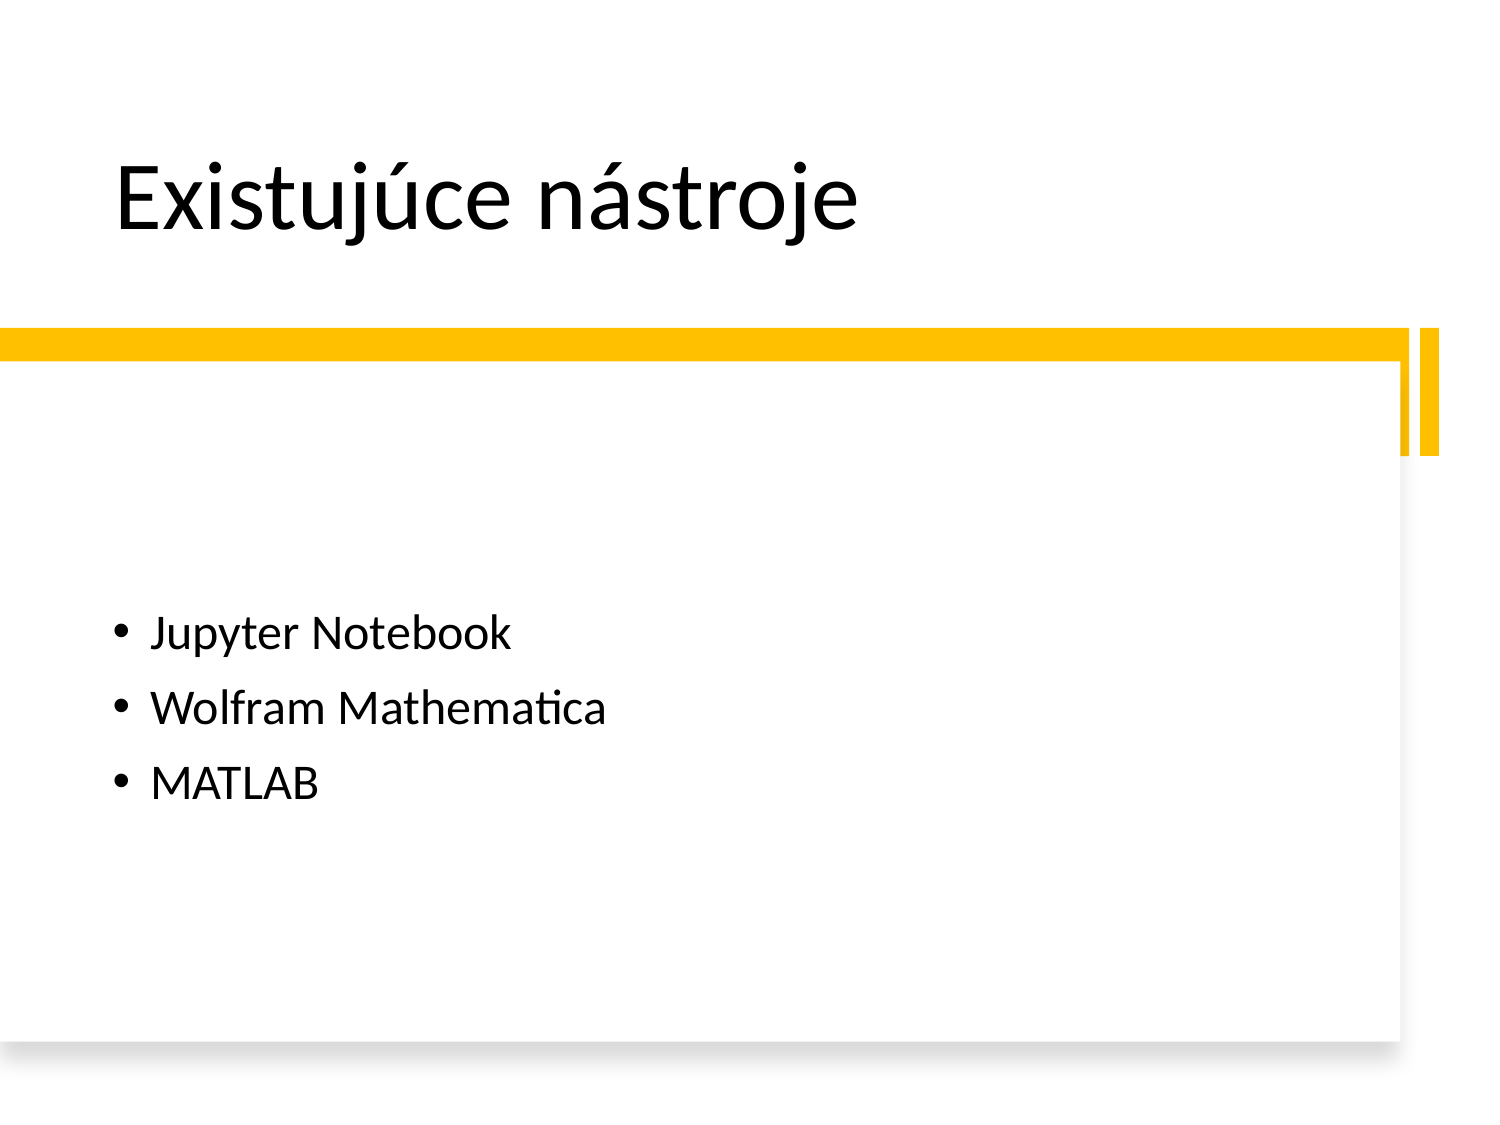

# Existujúce nástroje

Jupyter Notebook
Wolfram Mathematica
MATLAB